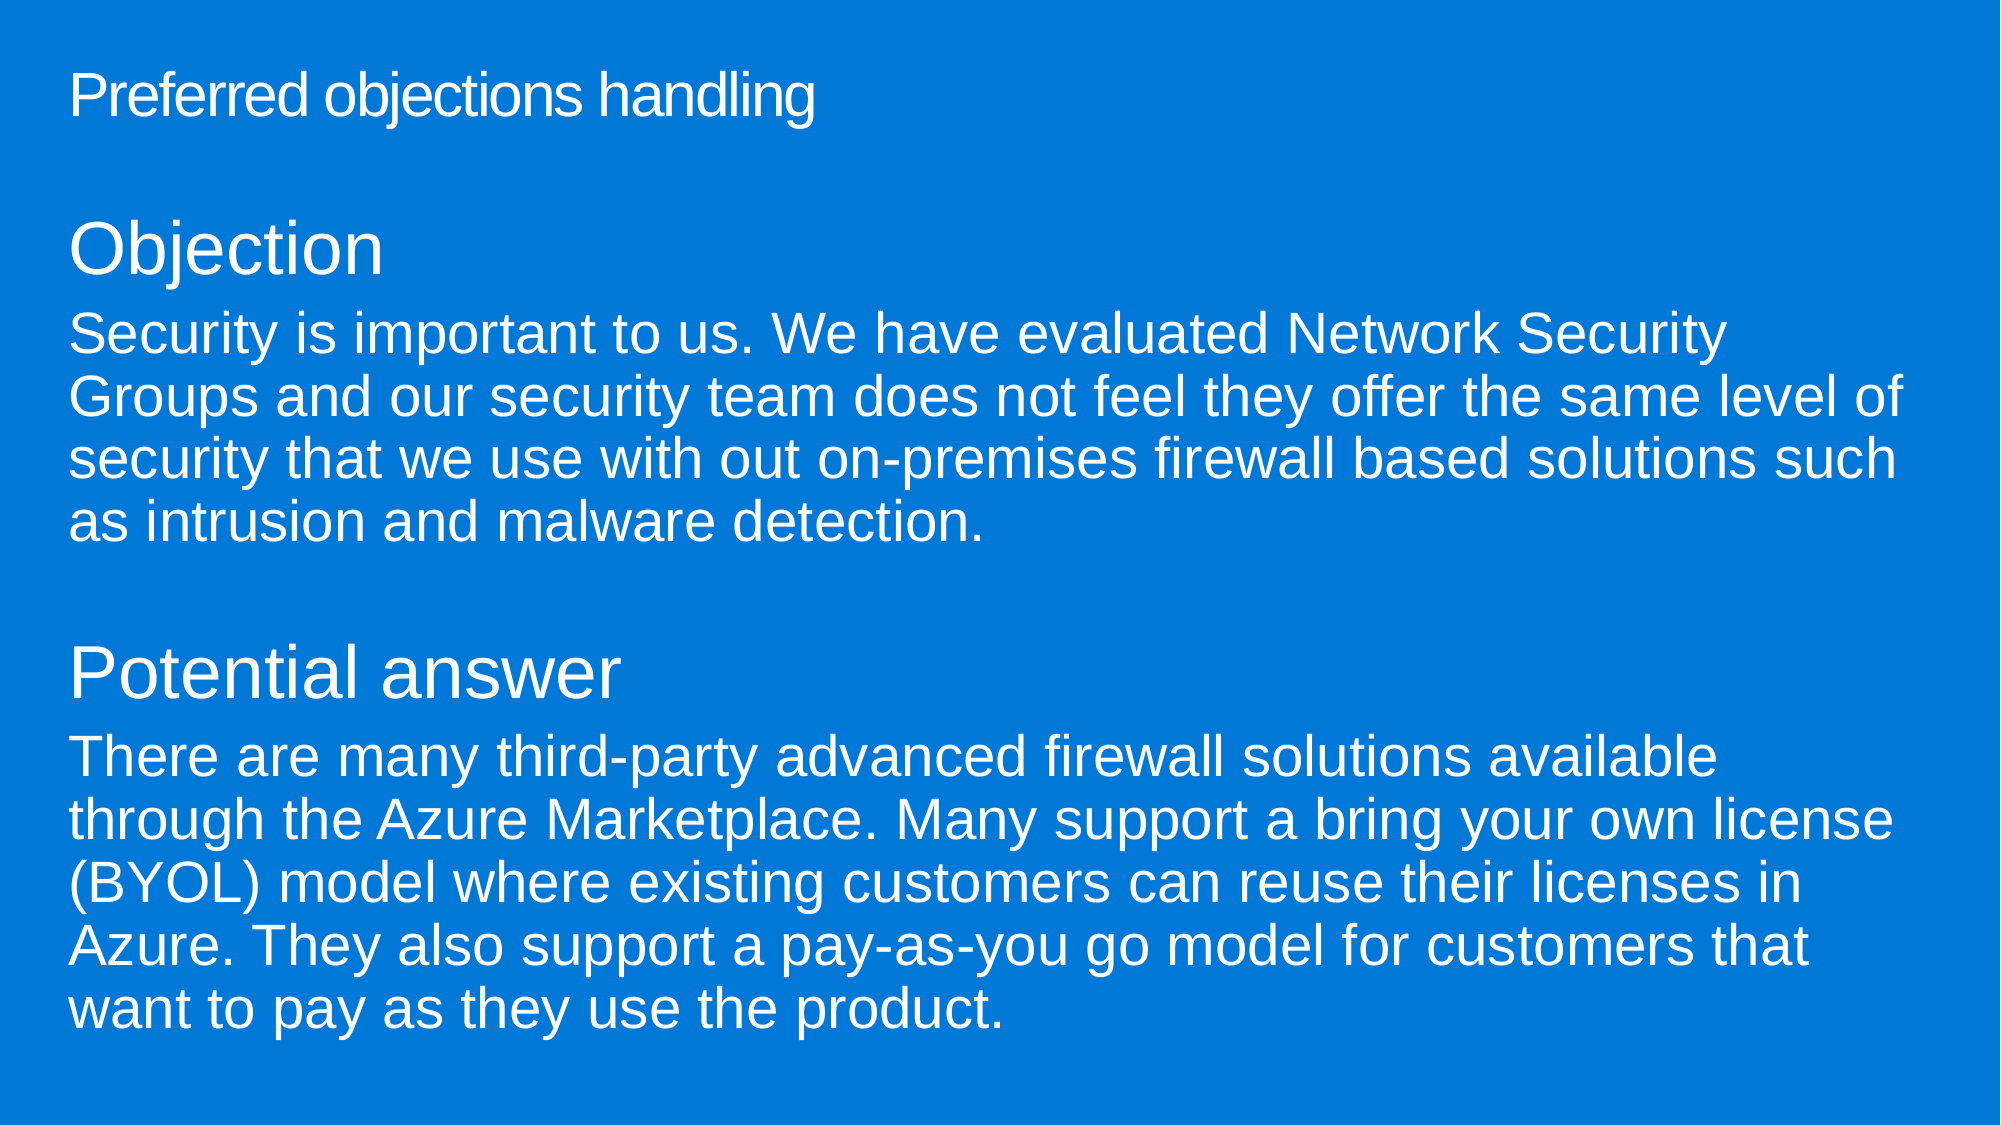

# Preferred objections handling
Objection
Security is important to us. We have evaluated Network Security Groups and our security team does not feel they offer the same level of security that we use with out on-premises firewall based solutions such as intrusion and malware detection.

Potential answer
There are many third-party advanced firewall solutions available through the Azure Marketplace. Many support a bring your own license (BYOL) model where existing customers can reuse their licenses in Azure. They also support a pay-as-you go model for customers that want to pay as they use the product.